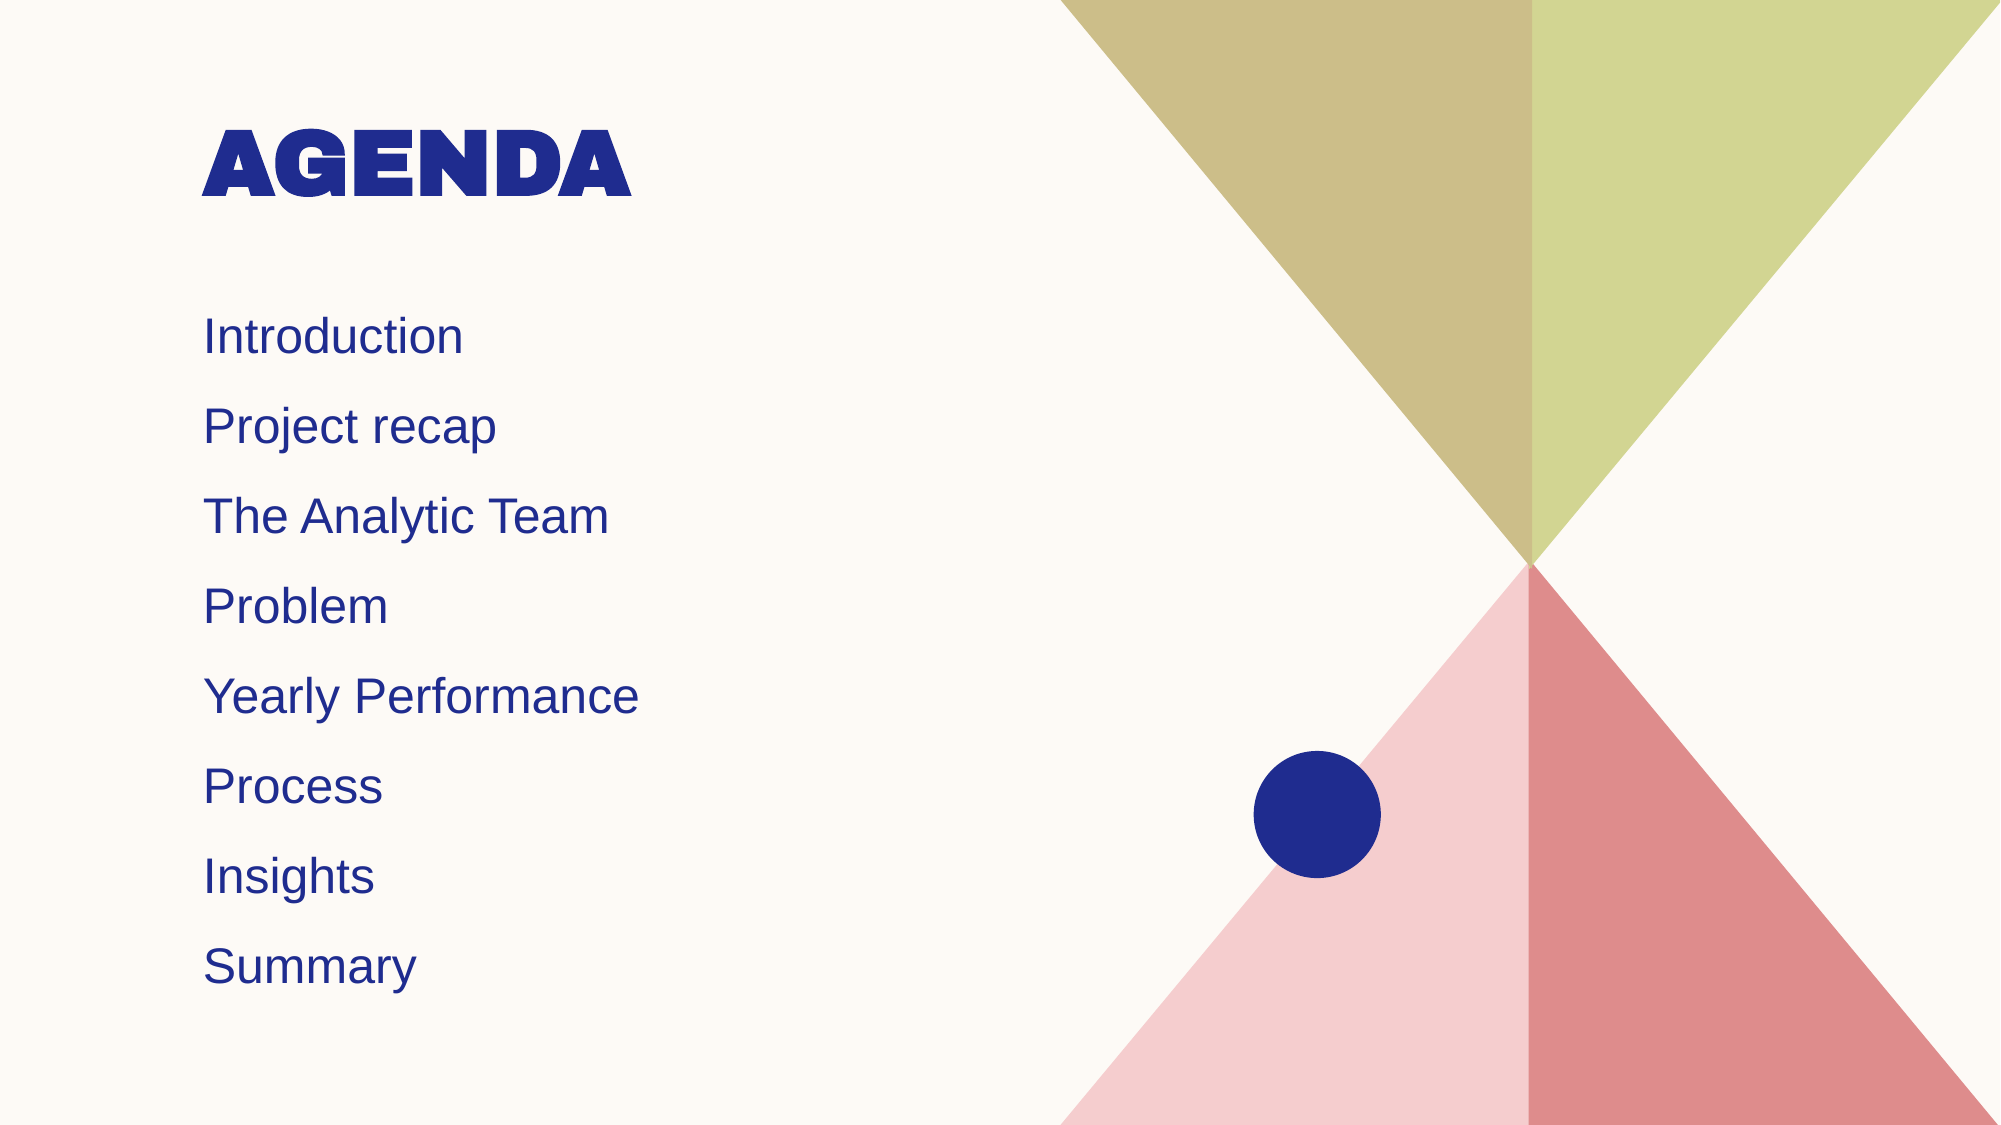

# AGENDA
Introduction​
Project recap
The Analytic Team
Problem
​Yearly Performance
Process
Insights
​Summary​